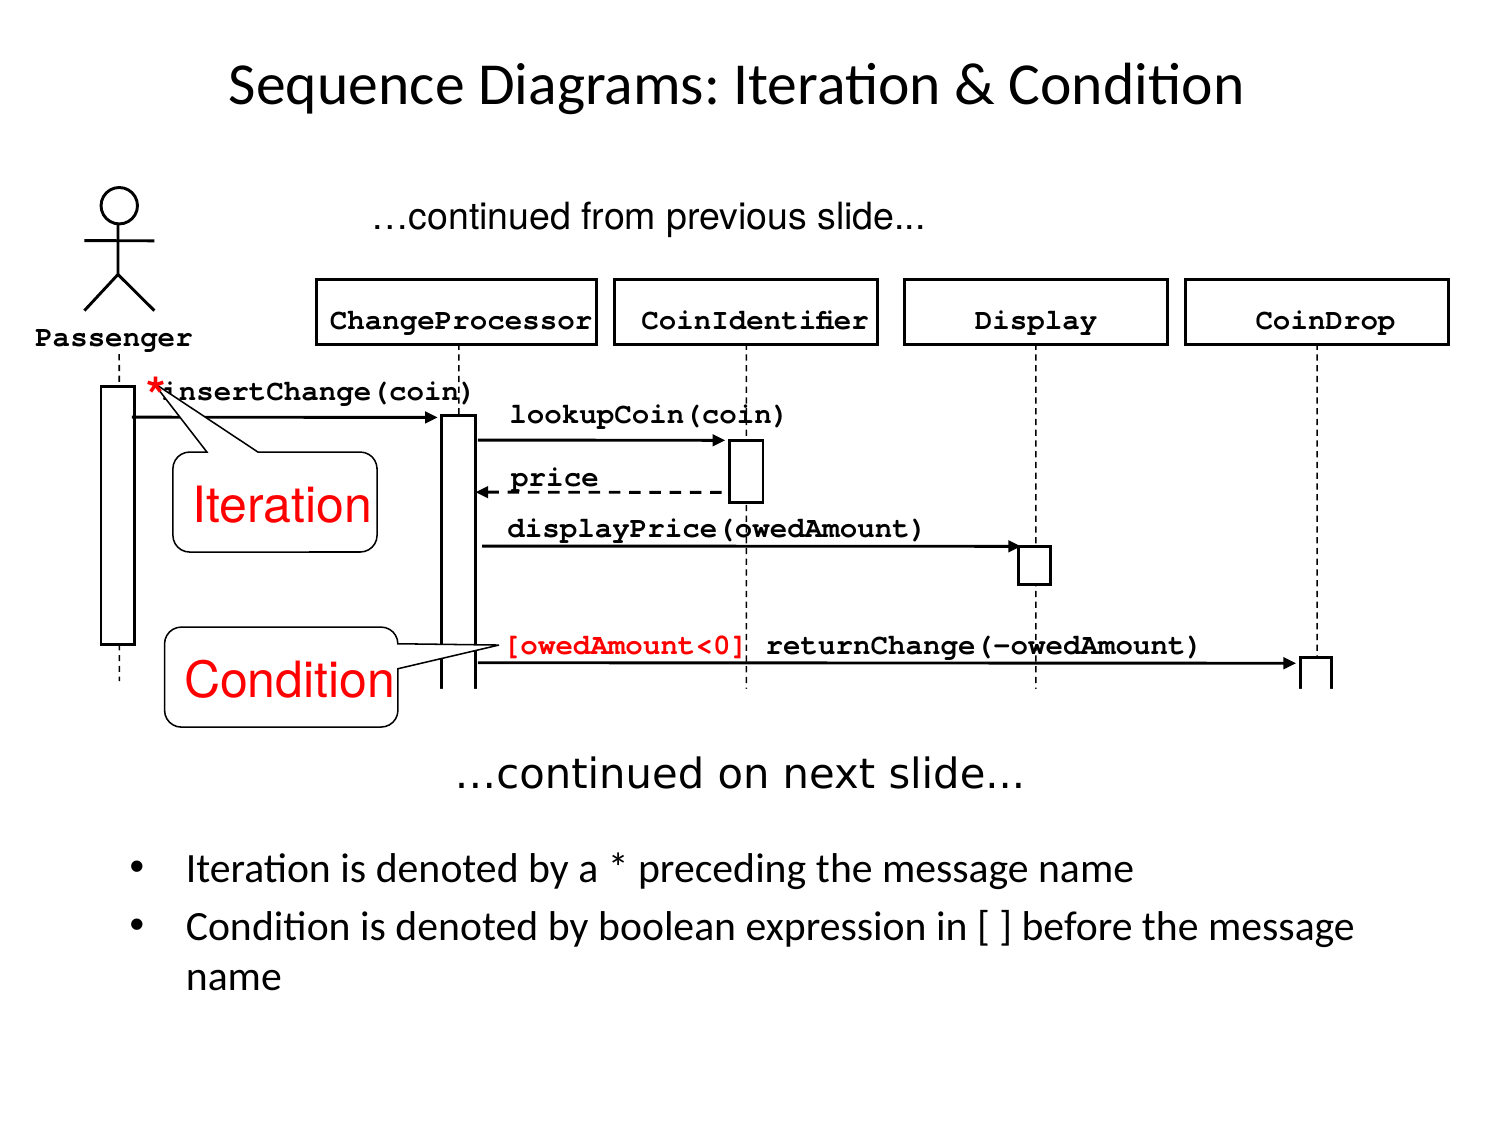

# Sequence Diagrams: Iteration & Condition
…continued from previous slide...

Passenger

CoinIdentifier

Display

CoinDrop

ChangeProcessor

*
insertChange(coin)

lookupCoin(coin)

price

Iteration
displayPrice(owedAmount)

[owedAmount<0] returnChange(-owedAmount)

Condition

…continued on next slide...
Iteration is denoted by a * preceding the message name
Condition is denoted by boolean expression in [ ] before the message name